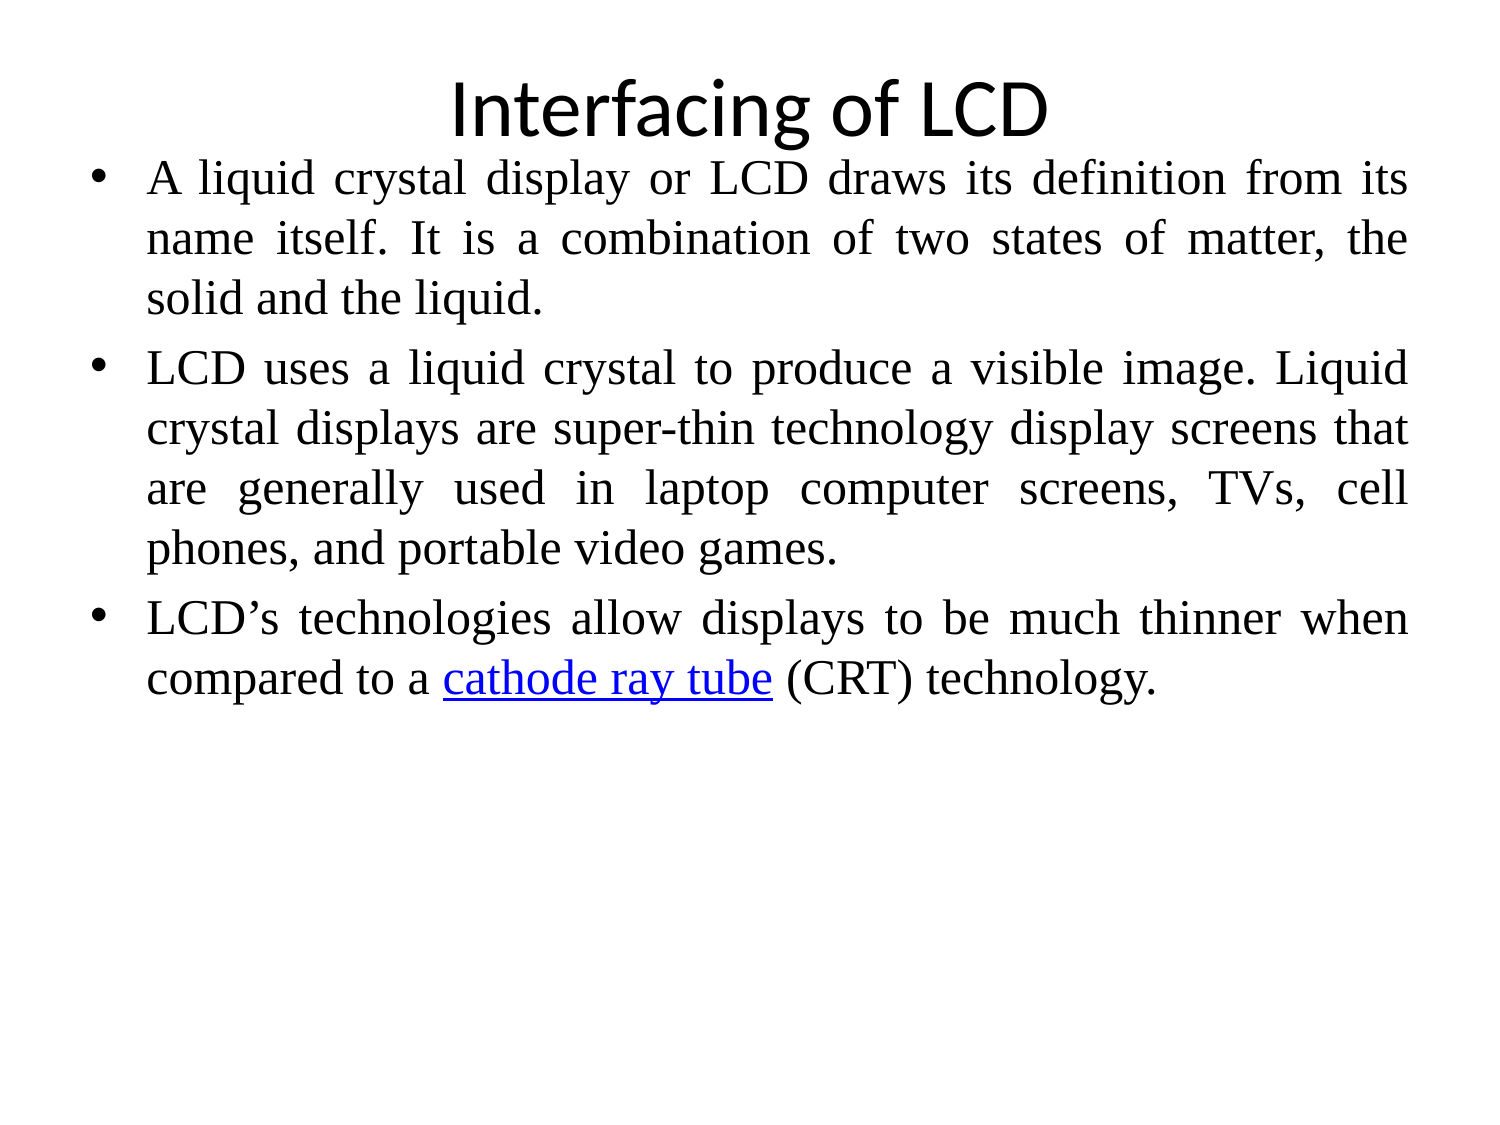

# Interfacing of LCD
A liquid crystal display or LCD draws its definition from its name itself. It is a combination of two states of matter, the solid and the liquid.
LCD uses a liquid crystal to produce a visible image. Liquid crystal displays are super-thin technology display screens that are generally used in laptop computer screens, TVs, cell phones, and portable video games.
LCD’s technologies allow displays to be much thinner when compared to a cathode ray tube (CRT) technology.